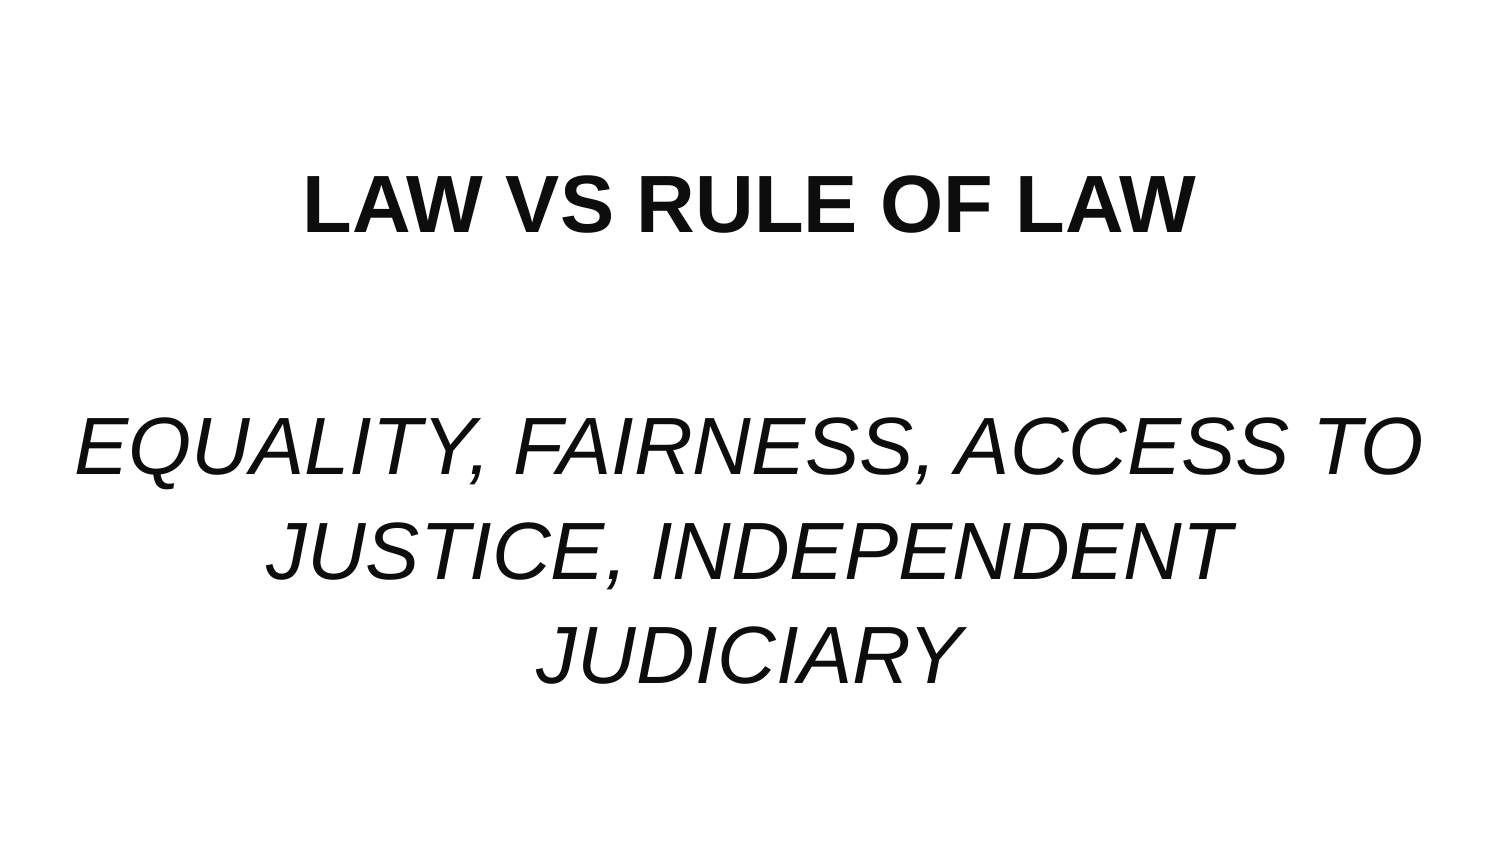

LAW VS RULE OF LAW

EQUALITY, FAIRNESS, ACCESS TO JUSTICE, INDEPENDENT JUDICIARY